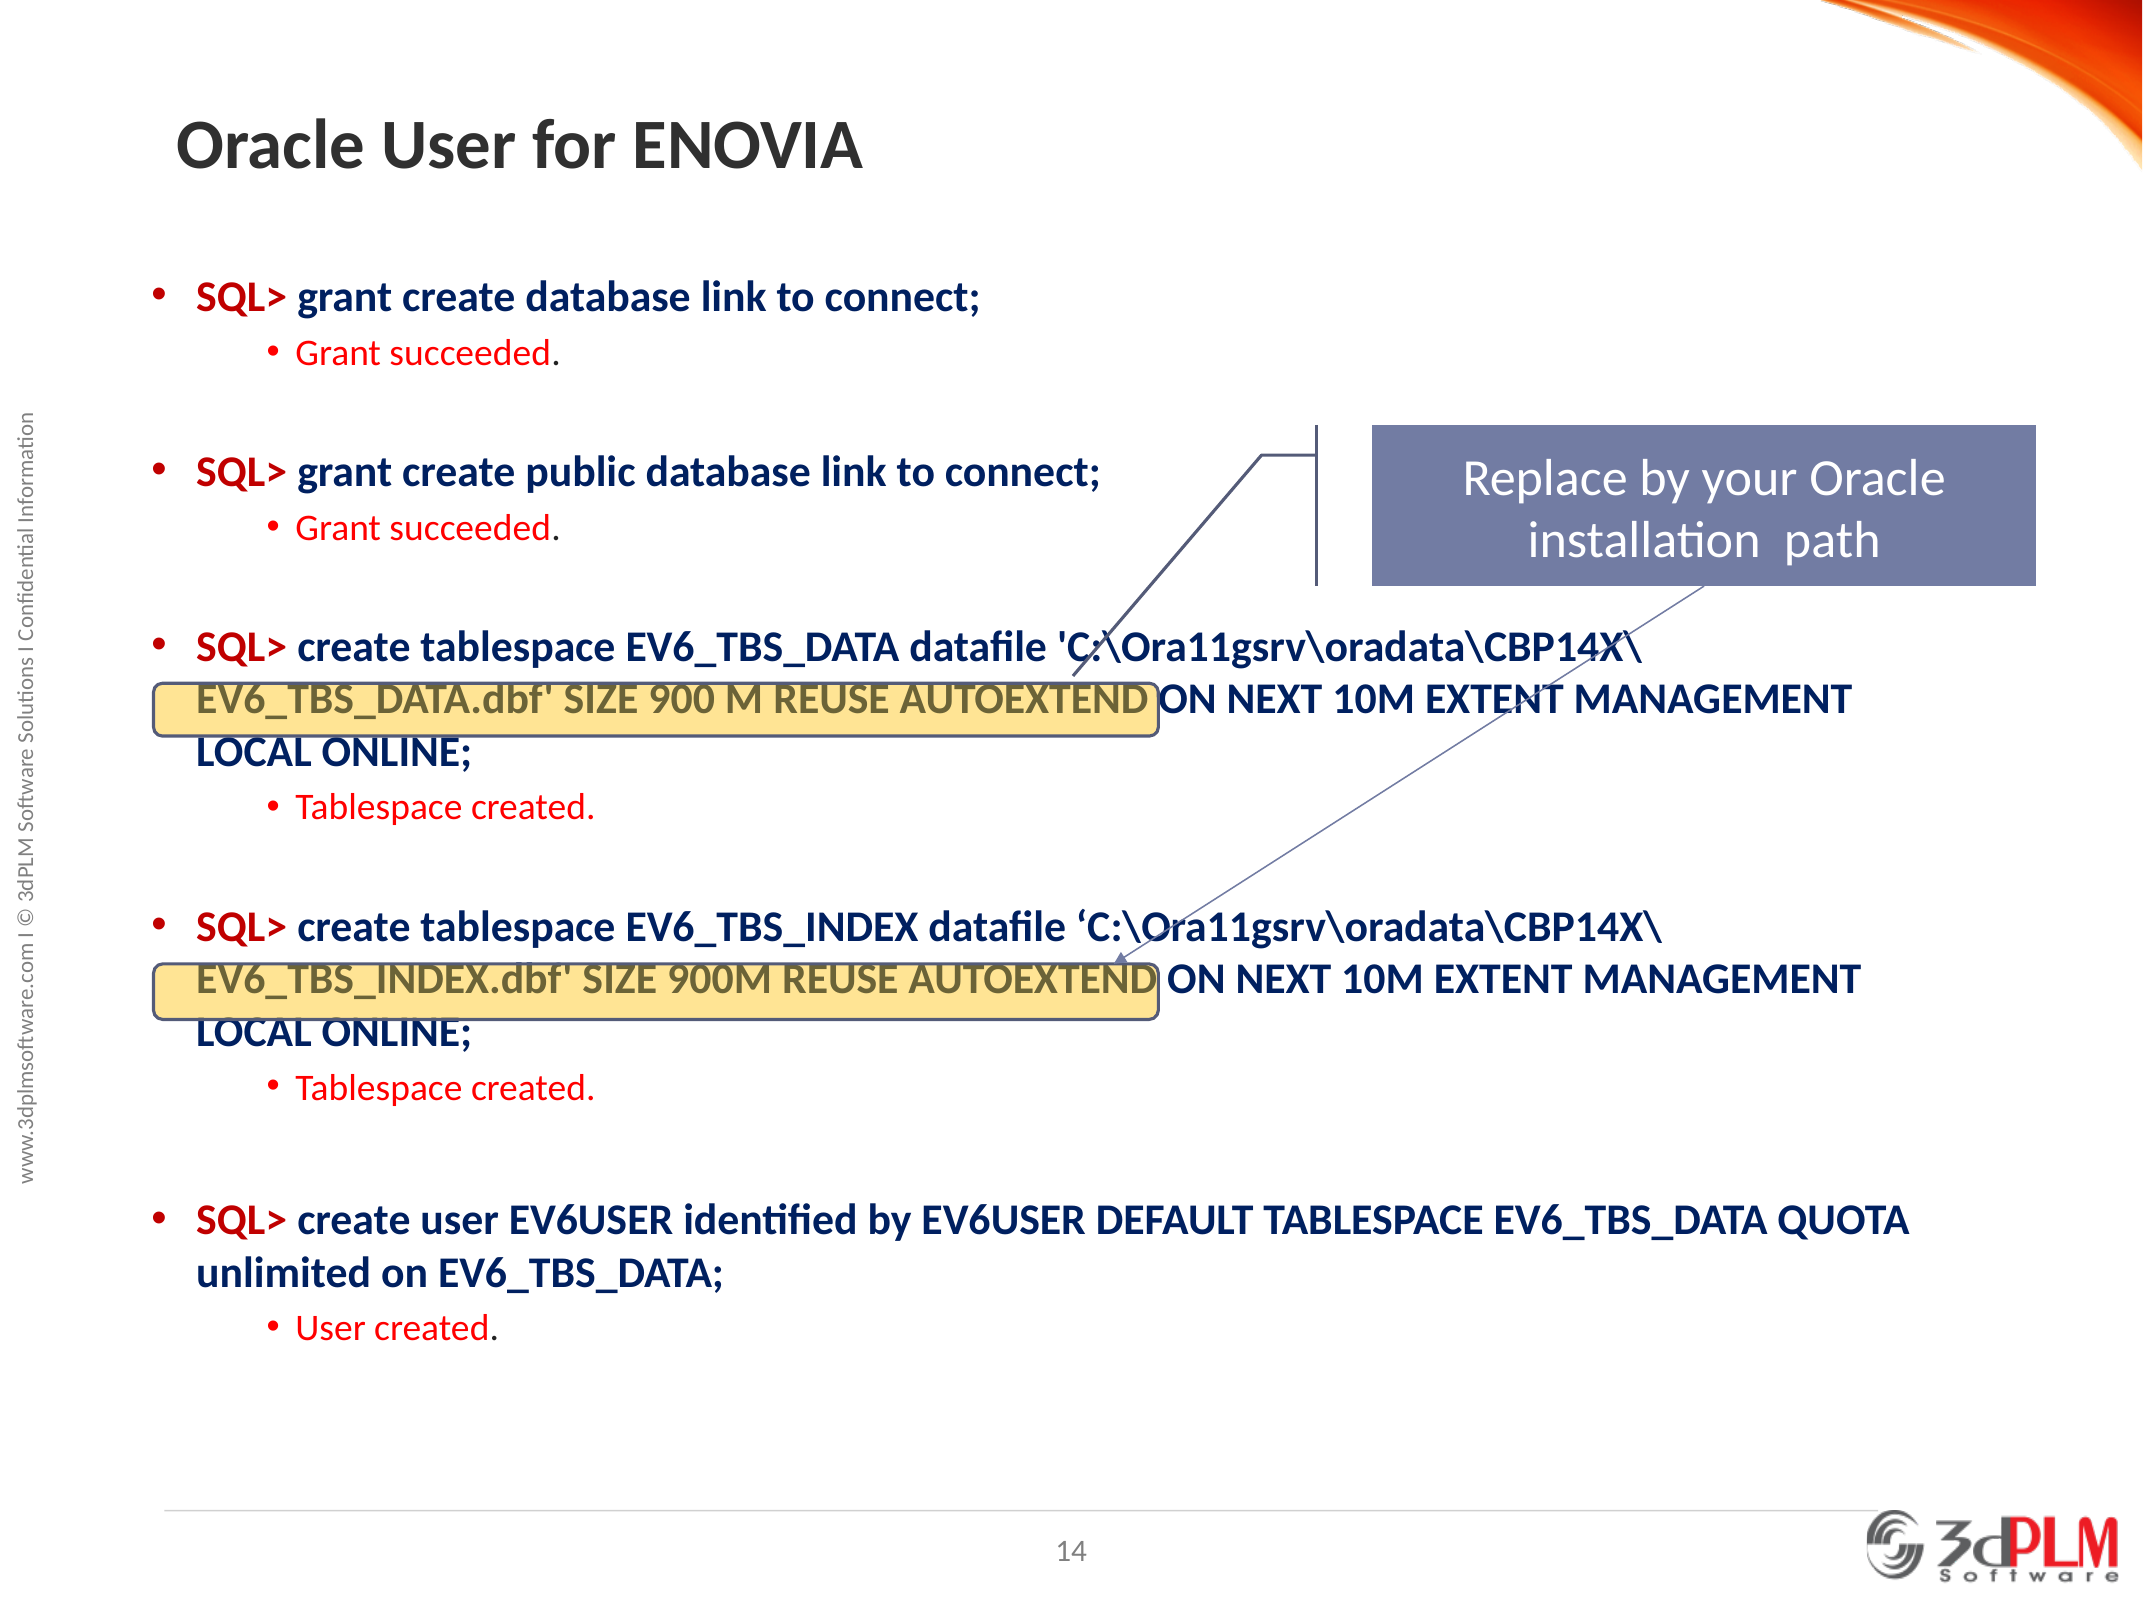

Oracle User for ENOVIA
SQL> grant create database link to connect;
Grant succeeded.

SQL> grant create public database link to connect;
Grant succeeded.

SQL> create tablespace EV6_TBS_DATA datafile 'C:\Ora11gsrv\oradata\CBP14X\EV6_TBS_DATA.dbf' SIZE 900 M REUSE AUTOEXTEND ON NEXT 10M EXTENT MANAGEMENT LOCAL ONLINE;
Tablespace created.

SQL> create tablespace EV6_TBS_INDEX datafile ‘C:\Ora11gsrv\oradata\CBP14X\EV6_TBS_INDEX.dbf' SIZE 900M REUSE AUTOEXTEND ON NEXT 10M EXTENT MANAGEMENT LOCAL ONLINE;
Tablespace created.

SQL> create user EV6USER identified by EV6USER DEFAULT TABLESPACE EV6_TBS_DATA QUOTA unlimited on EV6_TBS_DATA;
User created.

Replace by your Oracle installation  path